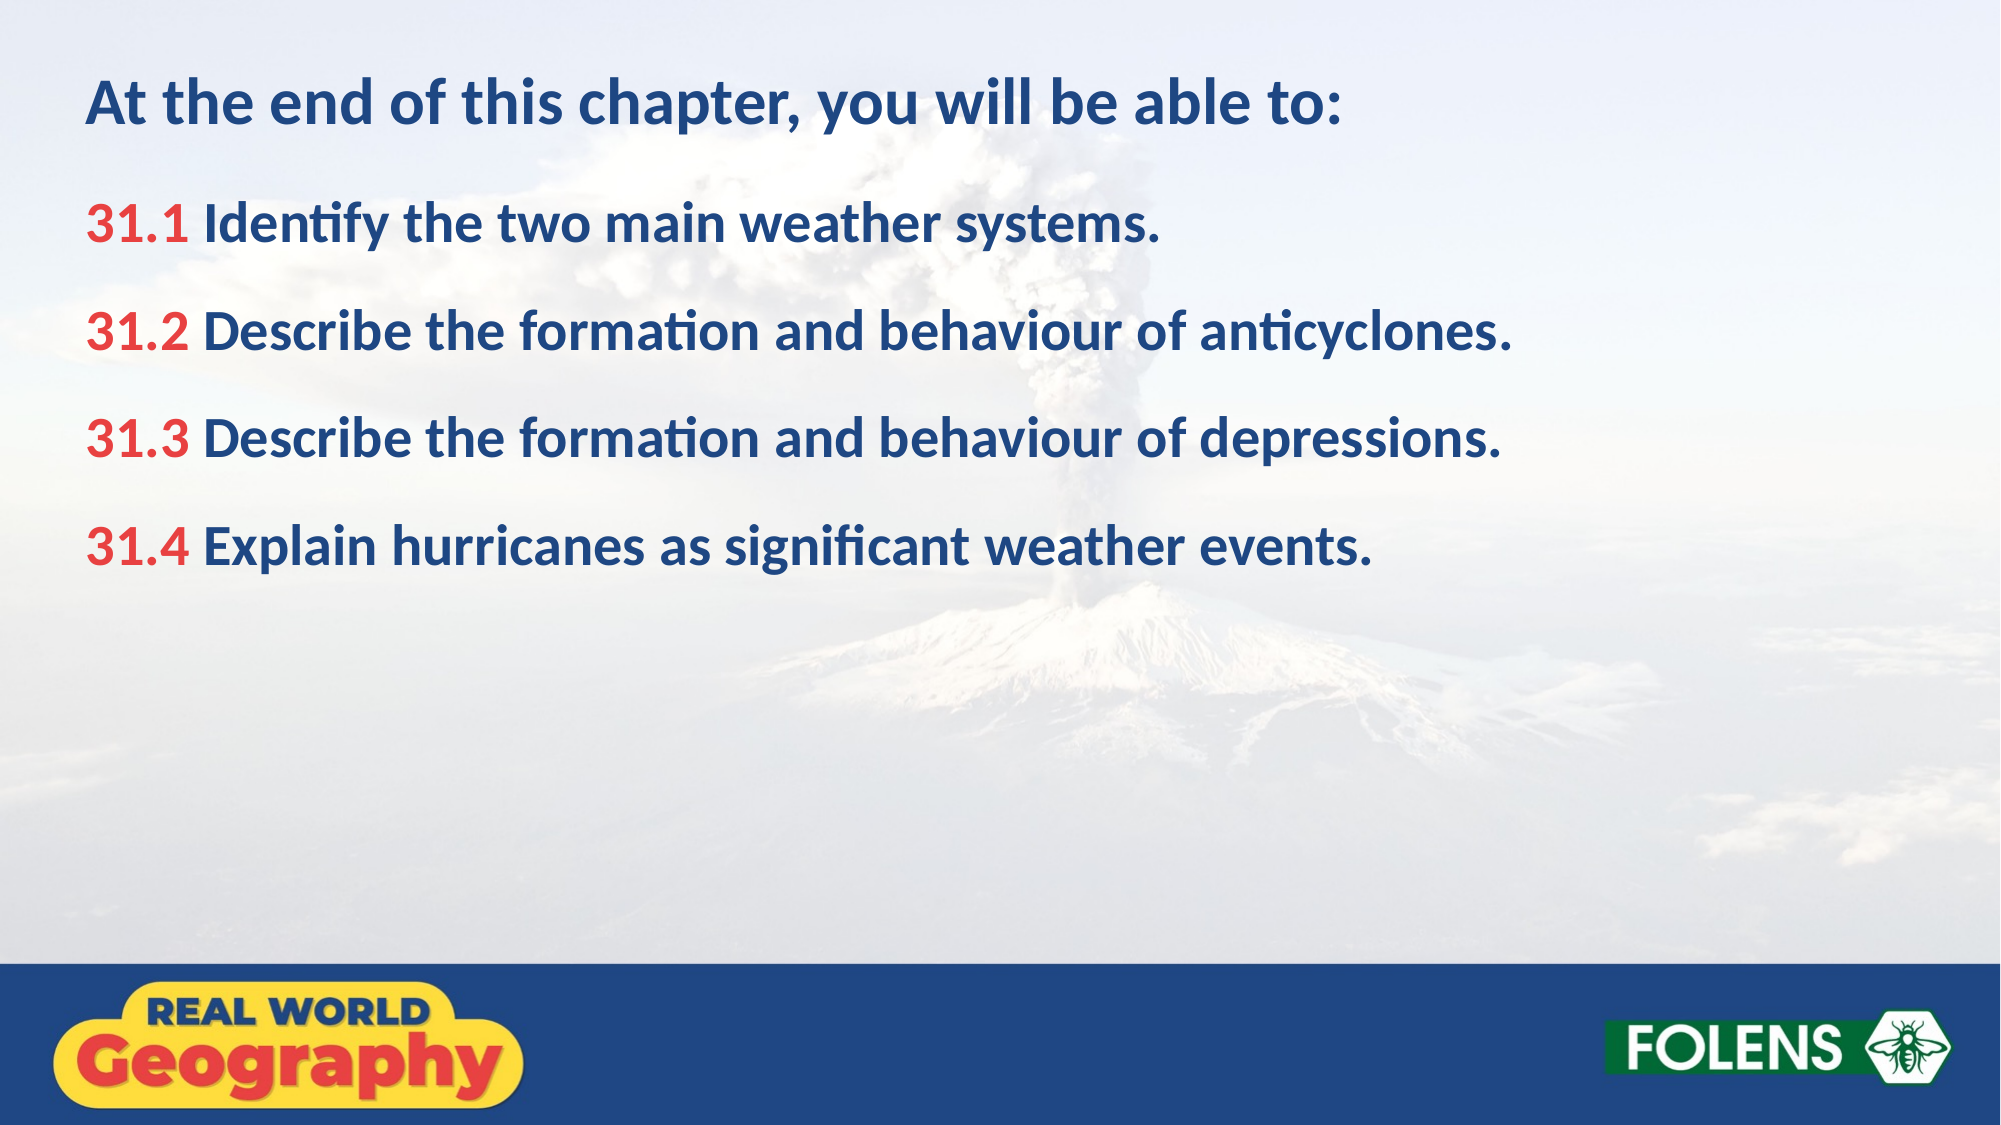

At the end of this chapter, you will be able to:
31.1 Identify the two main weather systems.
31.2 Describe the formation and behaviour of anticyclones.
31.3 Describe the formation and behaviour of depressions.
31.4 Explain hurricanes as significant weather events.